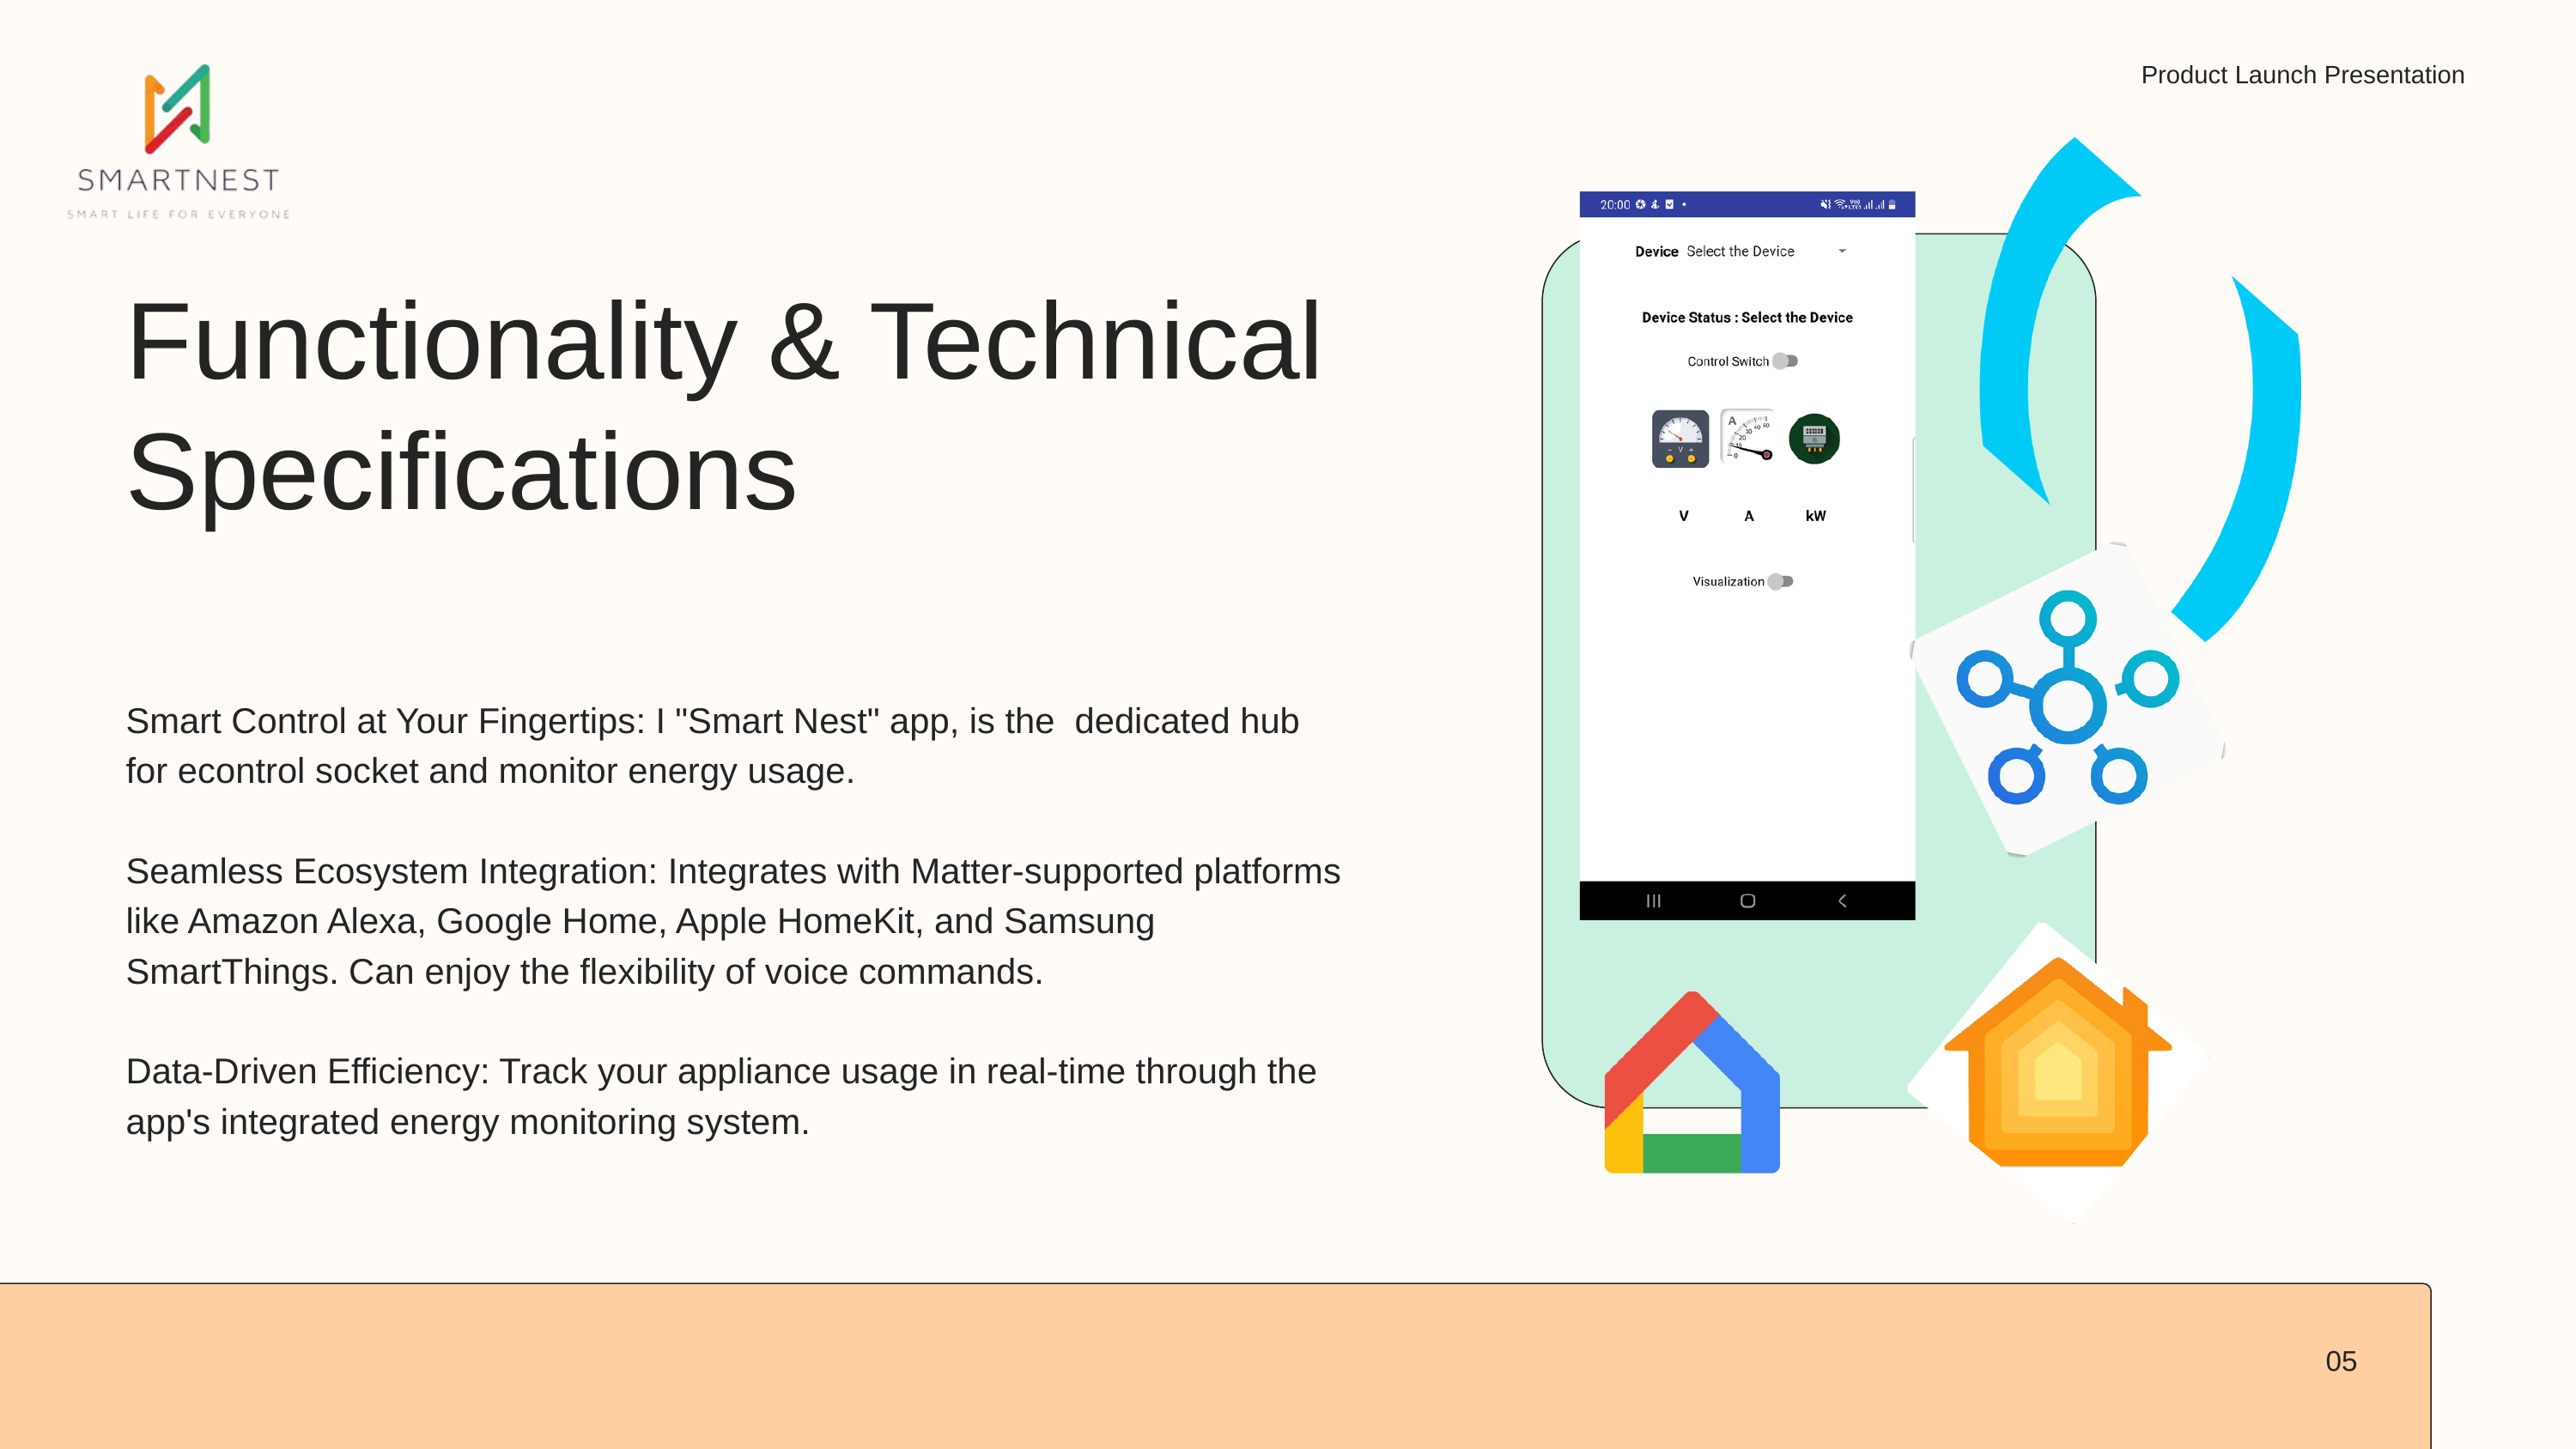

Product Launch Presentation

Functionality & Technical Specifications

Smart Control at Your Fingertips: I "Smart Nest" app, is the  dedicated hub for econtrol socket and monitor energy usage.

Seamless Ecosystem Integration: Integrates with Matter-supported platforms like Amazon Alexa, Google Home, Apple HomeKit, and Samsung SmartThings. Can enjoy the flexibility of voice commands.

Data-Driven Efficiency: Track your appliance usage in real-time through the app's integrated energy monitoring system.

05